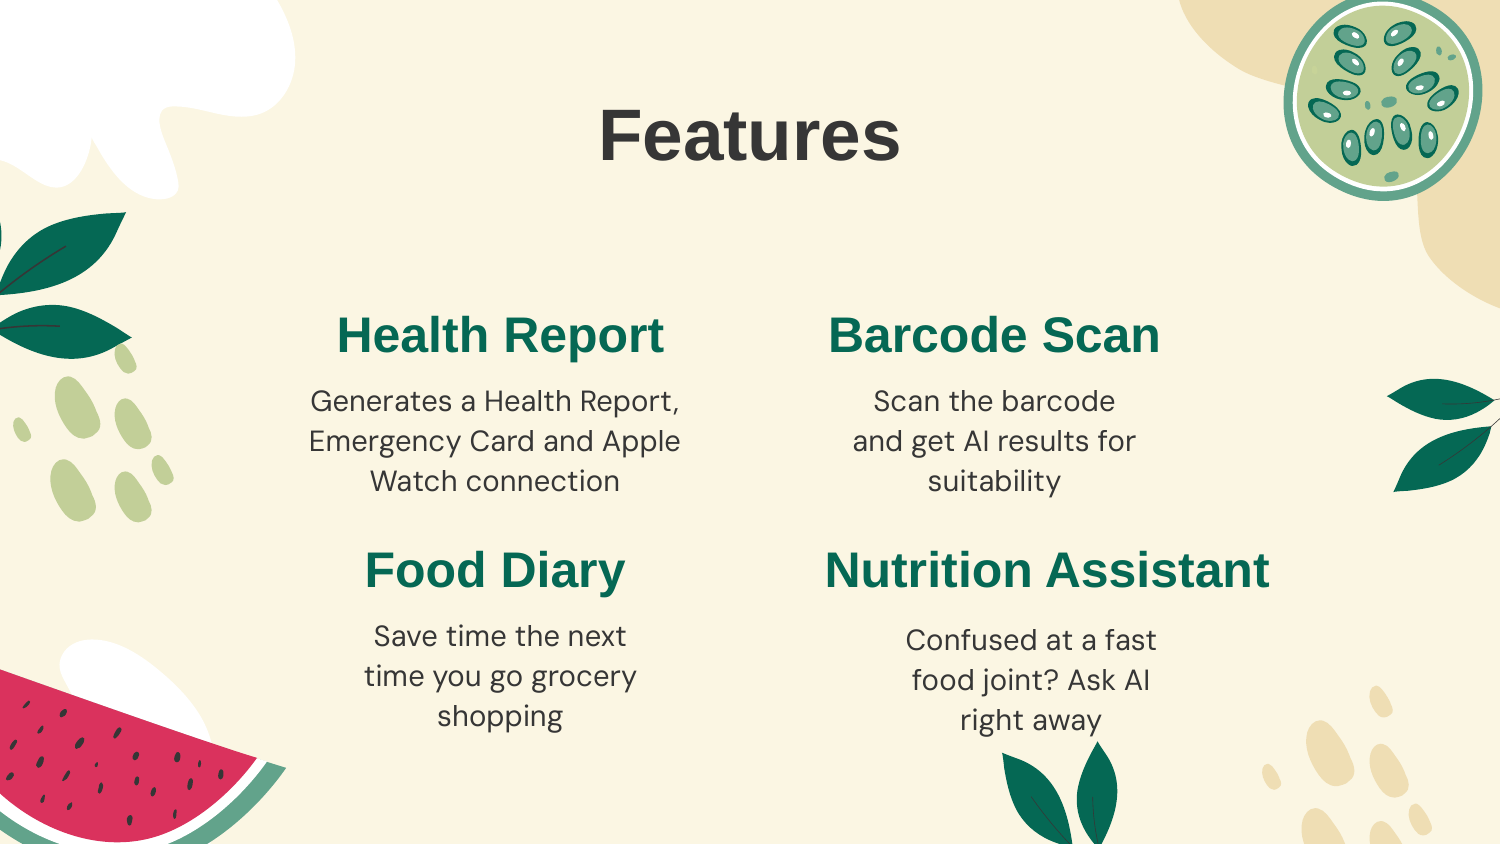

# Features
Health Report
Barcode Scan
Generates a Health Report, Emergency Card and Apple Watch connection
Scan the barcode and get AI results for suitability
Food Diary
Nutrition Assistant
Save time the next time you go grocery shopping
Confused at a fast food joint? Ask AI right away